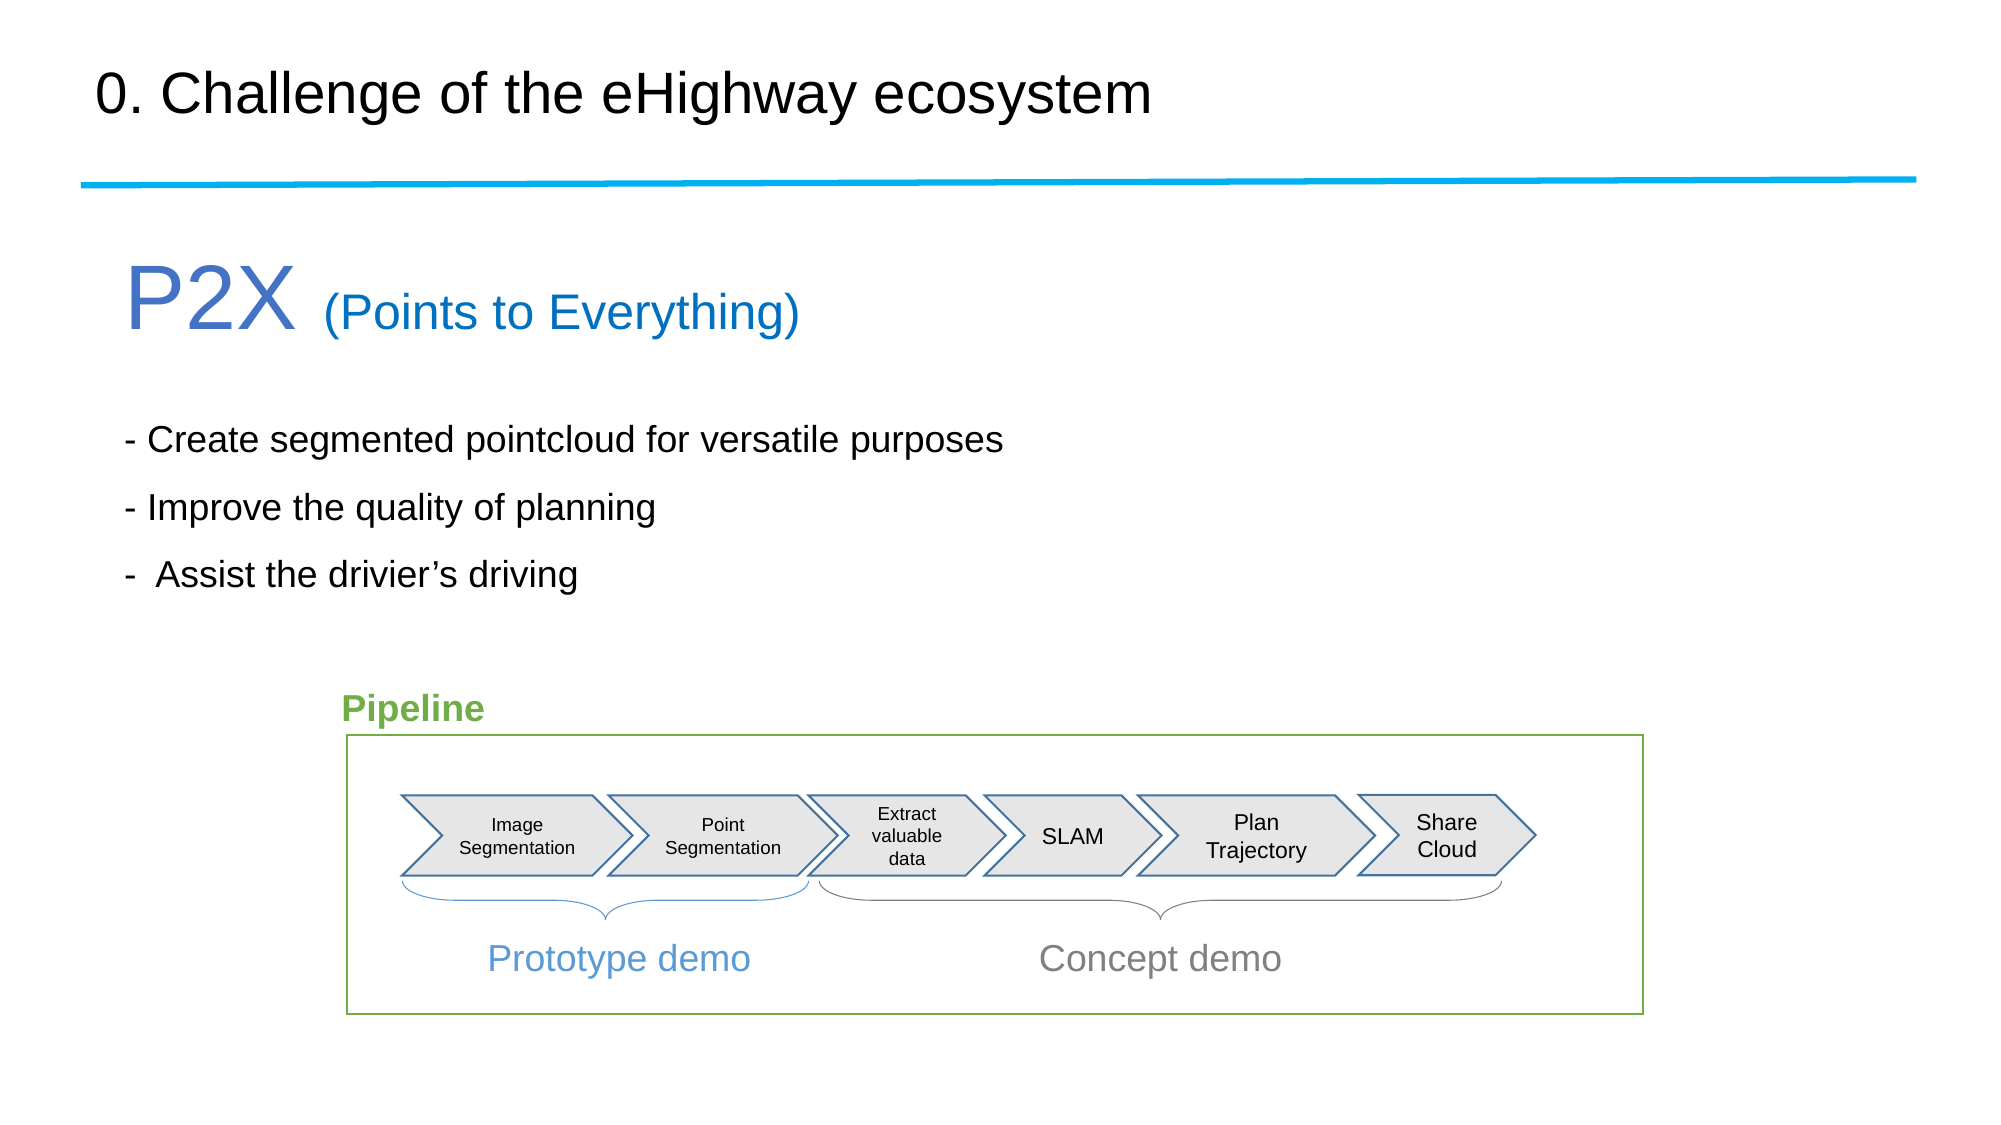

# 0. Challenge of the eHighway ecosystem
P2X (Points to Everything)

- Create segmented pointcloud for versatile purposes
- Improve the quality of planning
-  Assist the drivier’s driving

Pipeline

Share Cloud
Image
Segmentation
Point Segmentation
Extract valuable data
SLAM
Plan Trajectory
Prototype demo
Concept demo